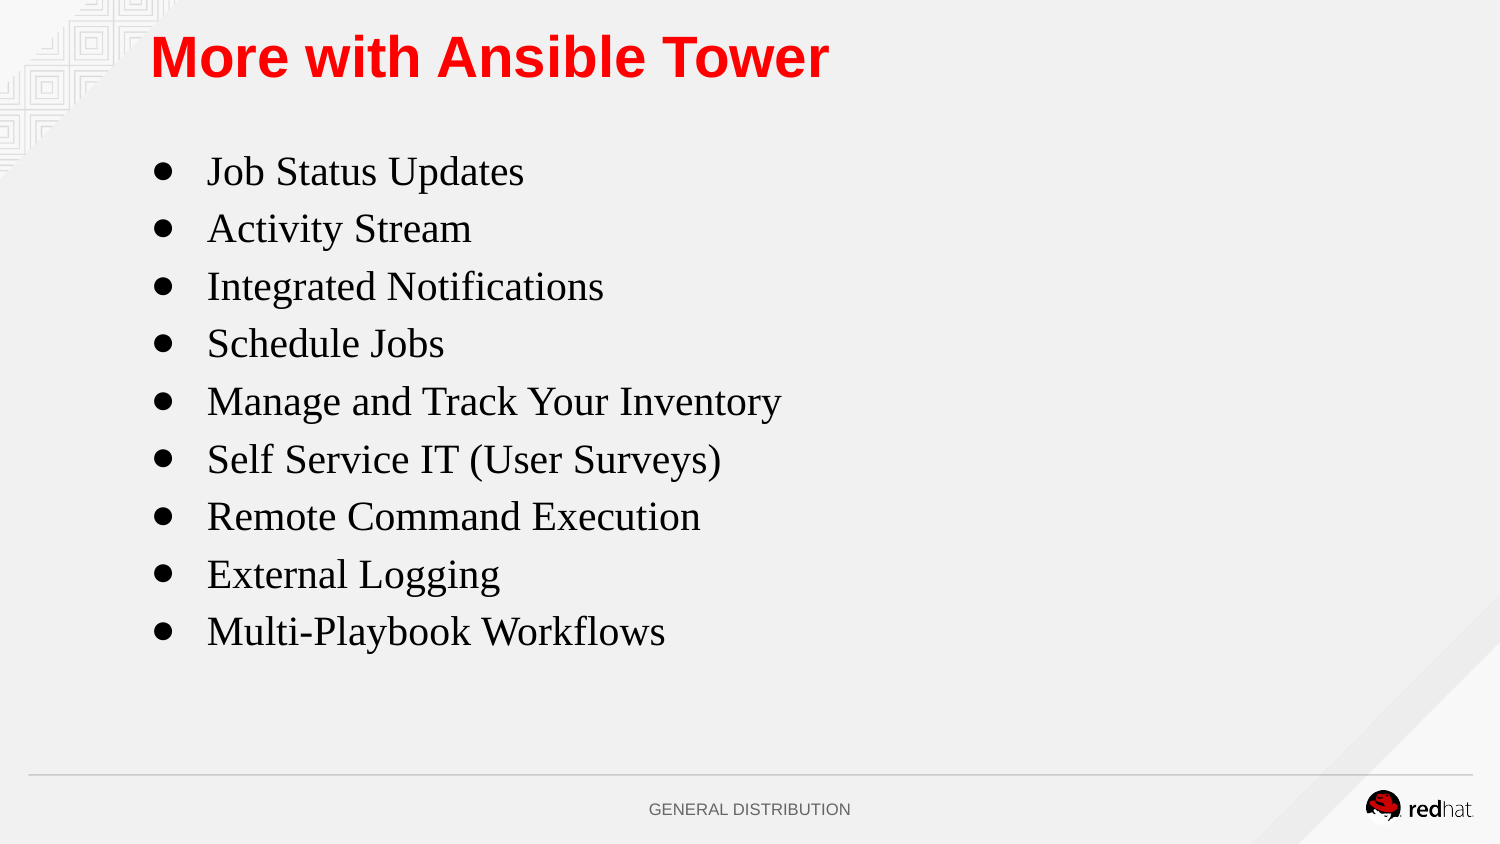

# More with Ansible Tower
Job Status Updates
Activity Stream
Integrated Notifications
Schedule Jobs
Manage and Track Your Inventory
Self Service IT (User Surveys)
Remote Command Execution
External Logging
Multi-Playbook Workflows